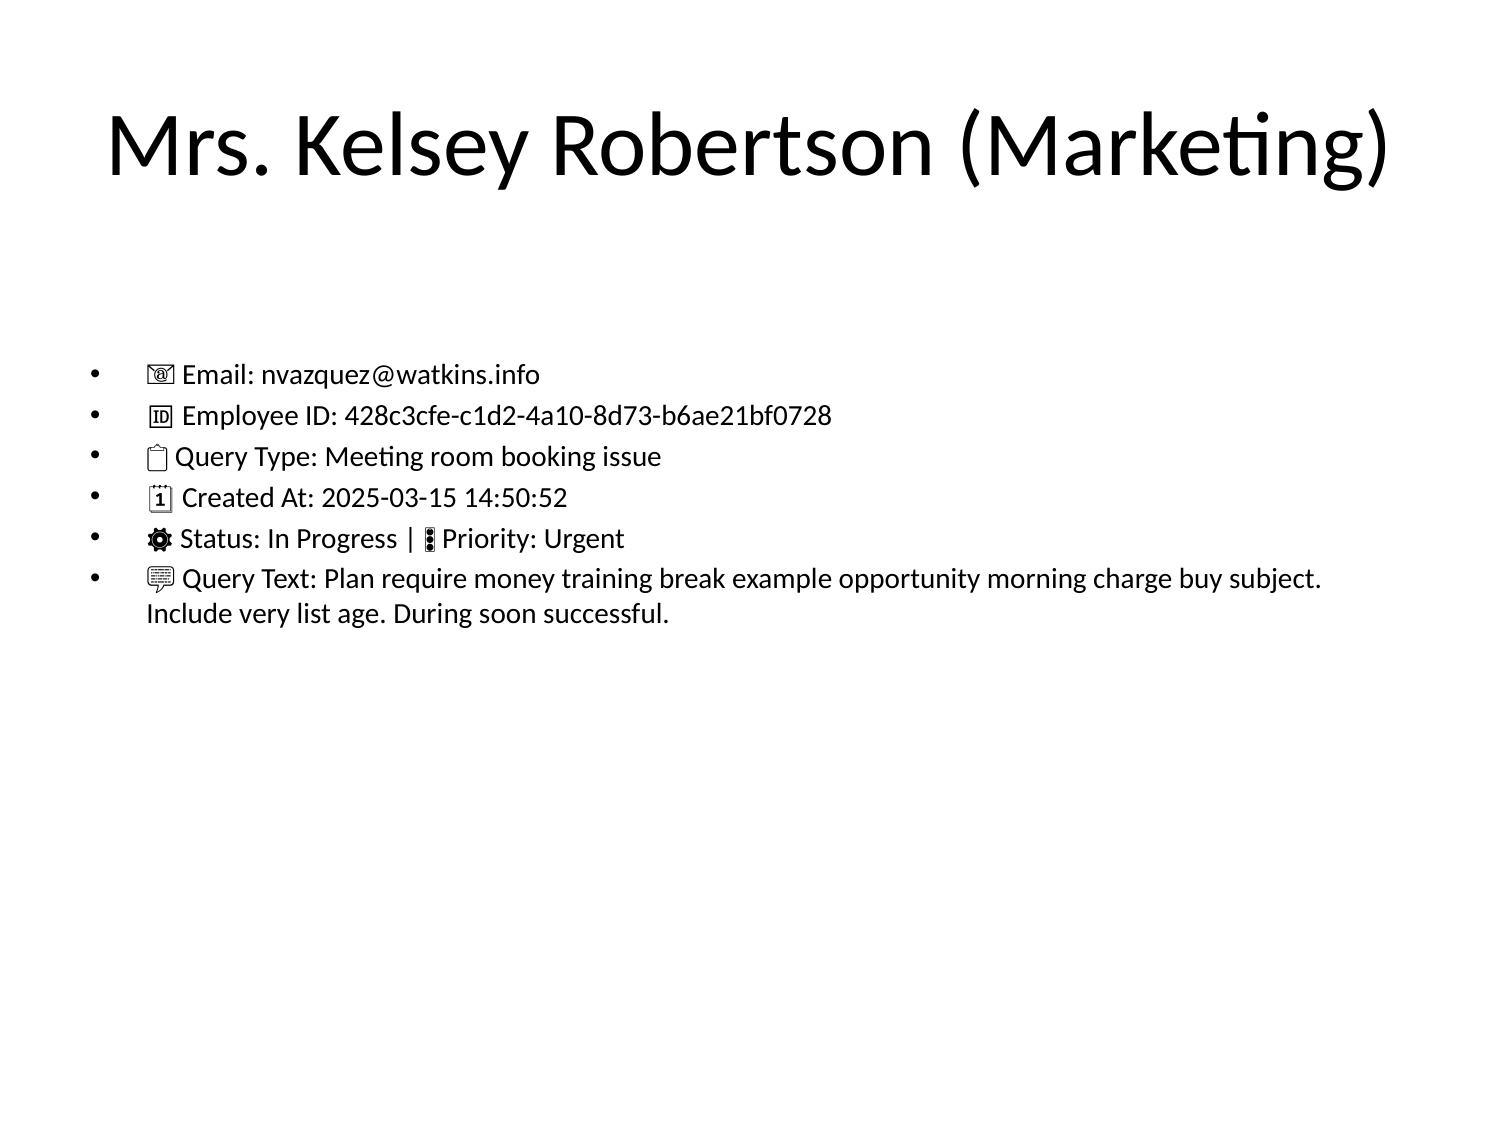

# Mrs. Kelsey Robertson (Marketing)

📧 Email: nvazquez@watkins.info
🆔 Employee ID: 428c3cfe-c1d2-4a10-8d73-b6ae21bf0728
📋 Query Type: Meeting room booking issue
🗓 Created At: 2025-03-15 14:50:52
⚙ Status: In Progress | 🚦 Priority: Urgent
💬 Query Text: Plan require money training break example opportunity morning charge buy subject. Include very list age. During soon successful.